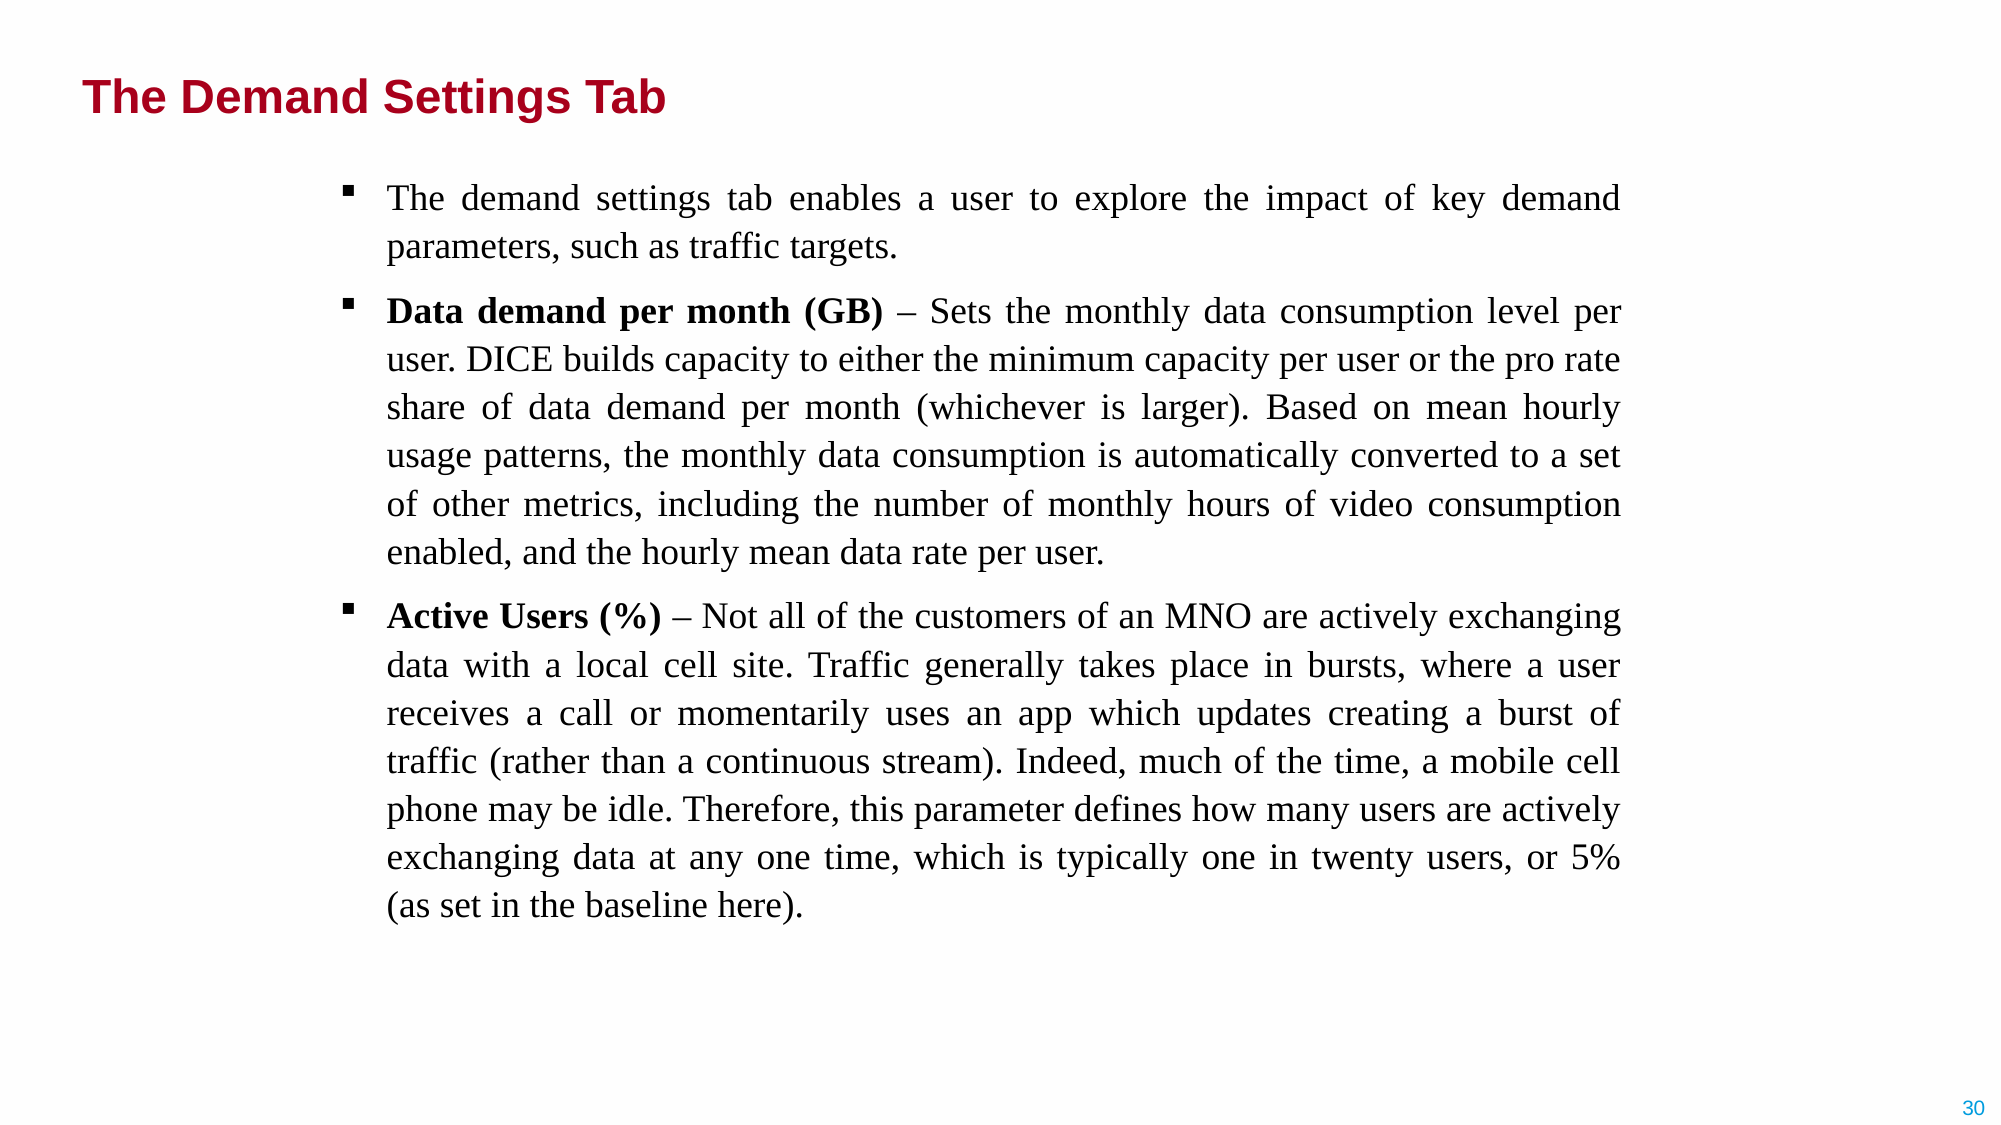

The Demand Settings Tab
The demand settings tab enables a user to explore the impact of key demand parameters, such as traffic targets.
Data demand per month (GB) – Sets the monthly data consumption level per user. DICE builds capacity to either the minimum capacity per user or the pro rate share of data demand per month (whichever is larger). Based on mean hourly usage patterns, the monthly data consumption is automatically converted to a set of other metrics, including the number of monthly hours of video consumption enabled, and the hourly mean data rate per user.
Active Users (%) – Not all of the customers of an MNO are actively exchanging data with a local cell site. Traffic generally takes place in bursts, where a user receives a call or momentarily uses an app which updates creating a burst of traffic (rather than a continuous stream). Indeed, much of the time, a mobile cell phone may be idle. Therefore, this parameter defines how many users are actively exchanging data at any one time, which is typically one in twenty users, or 5% (as set in the baseline here).